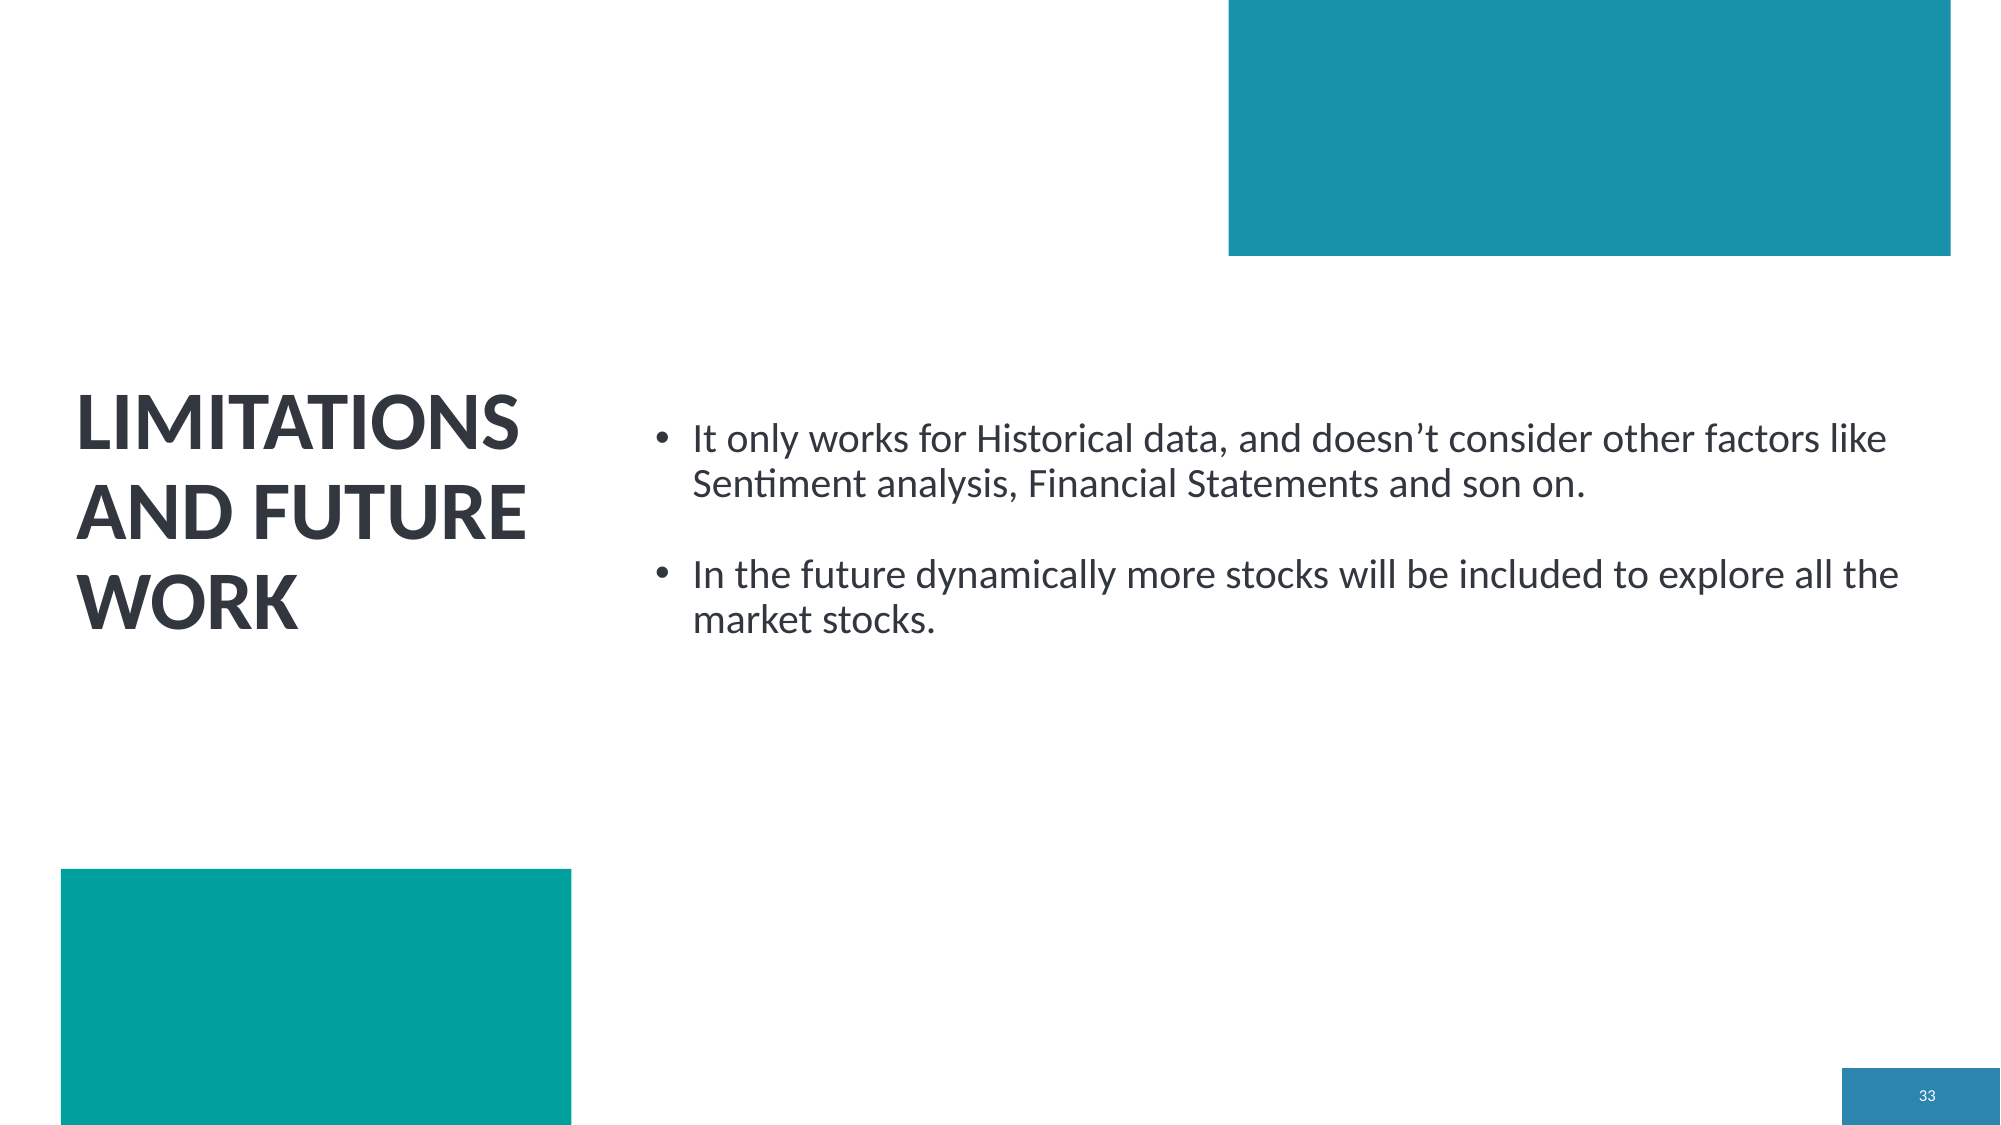

# LIMITATIONS AND FUTURE WORK
It only works for Historical data, and doesn’t consider other factors like Sentiment analysis, Financial Statements and son on.

In the future dynamically more stocks will be included to explore all the market stocks.

33